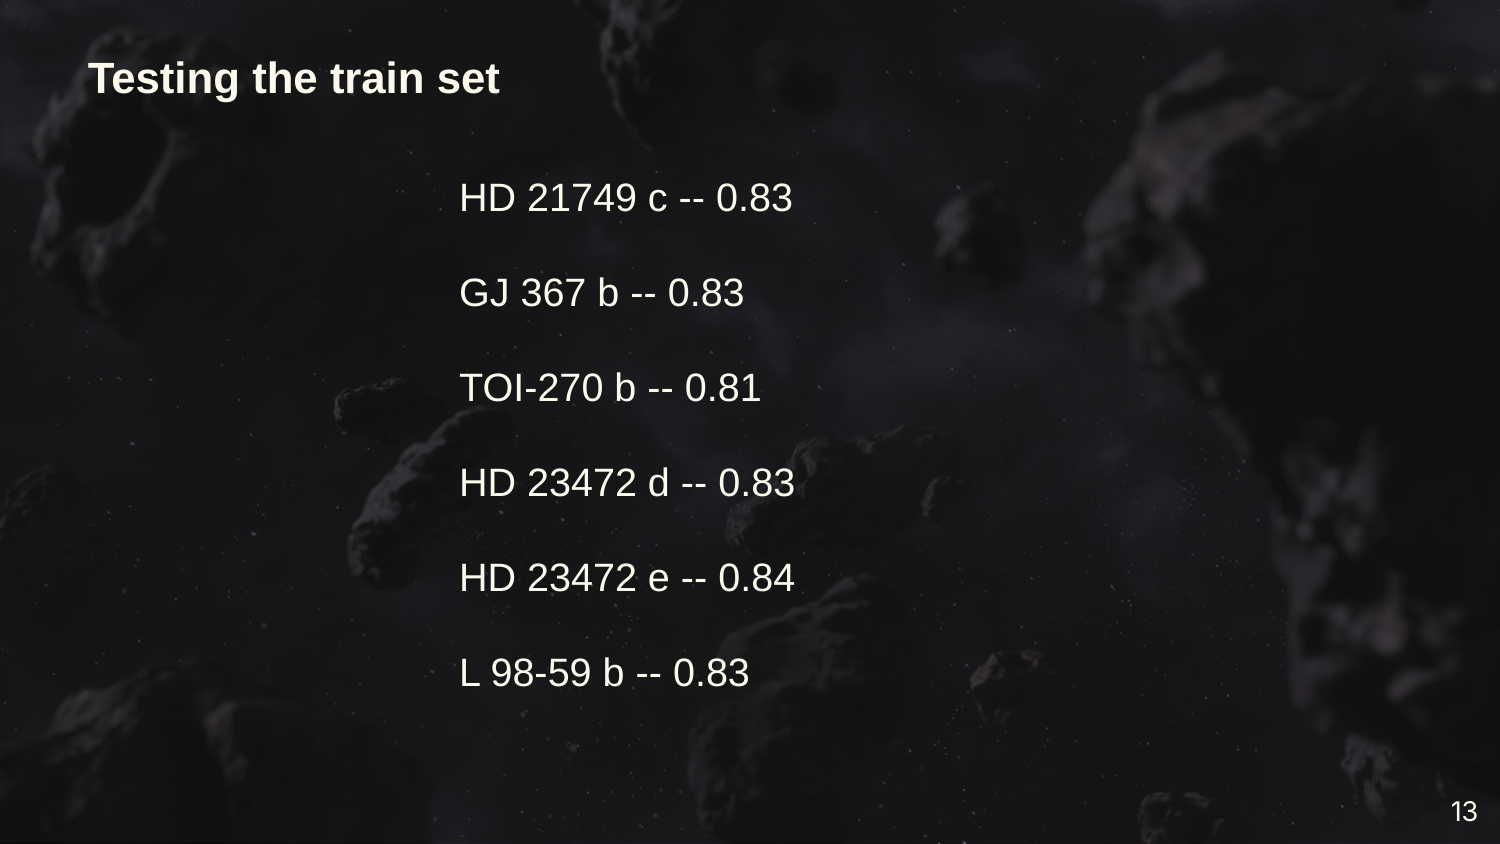

Testing the train set
HD 21749 c -- 0.83

GJ 367 b -- 0.83

TOI-270 b -- 0.81

HD 23472 d -- 0.83

HD 23472 e -- 0.84

L 98-59 b -- 0.83
13